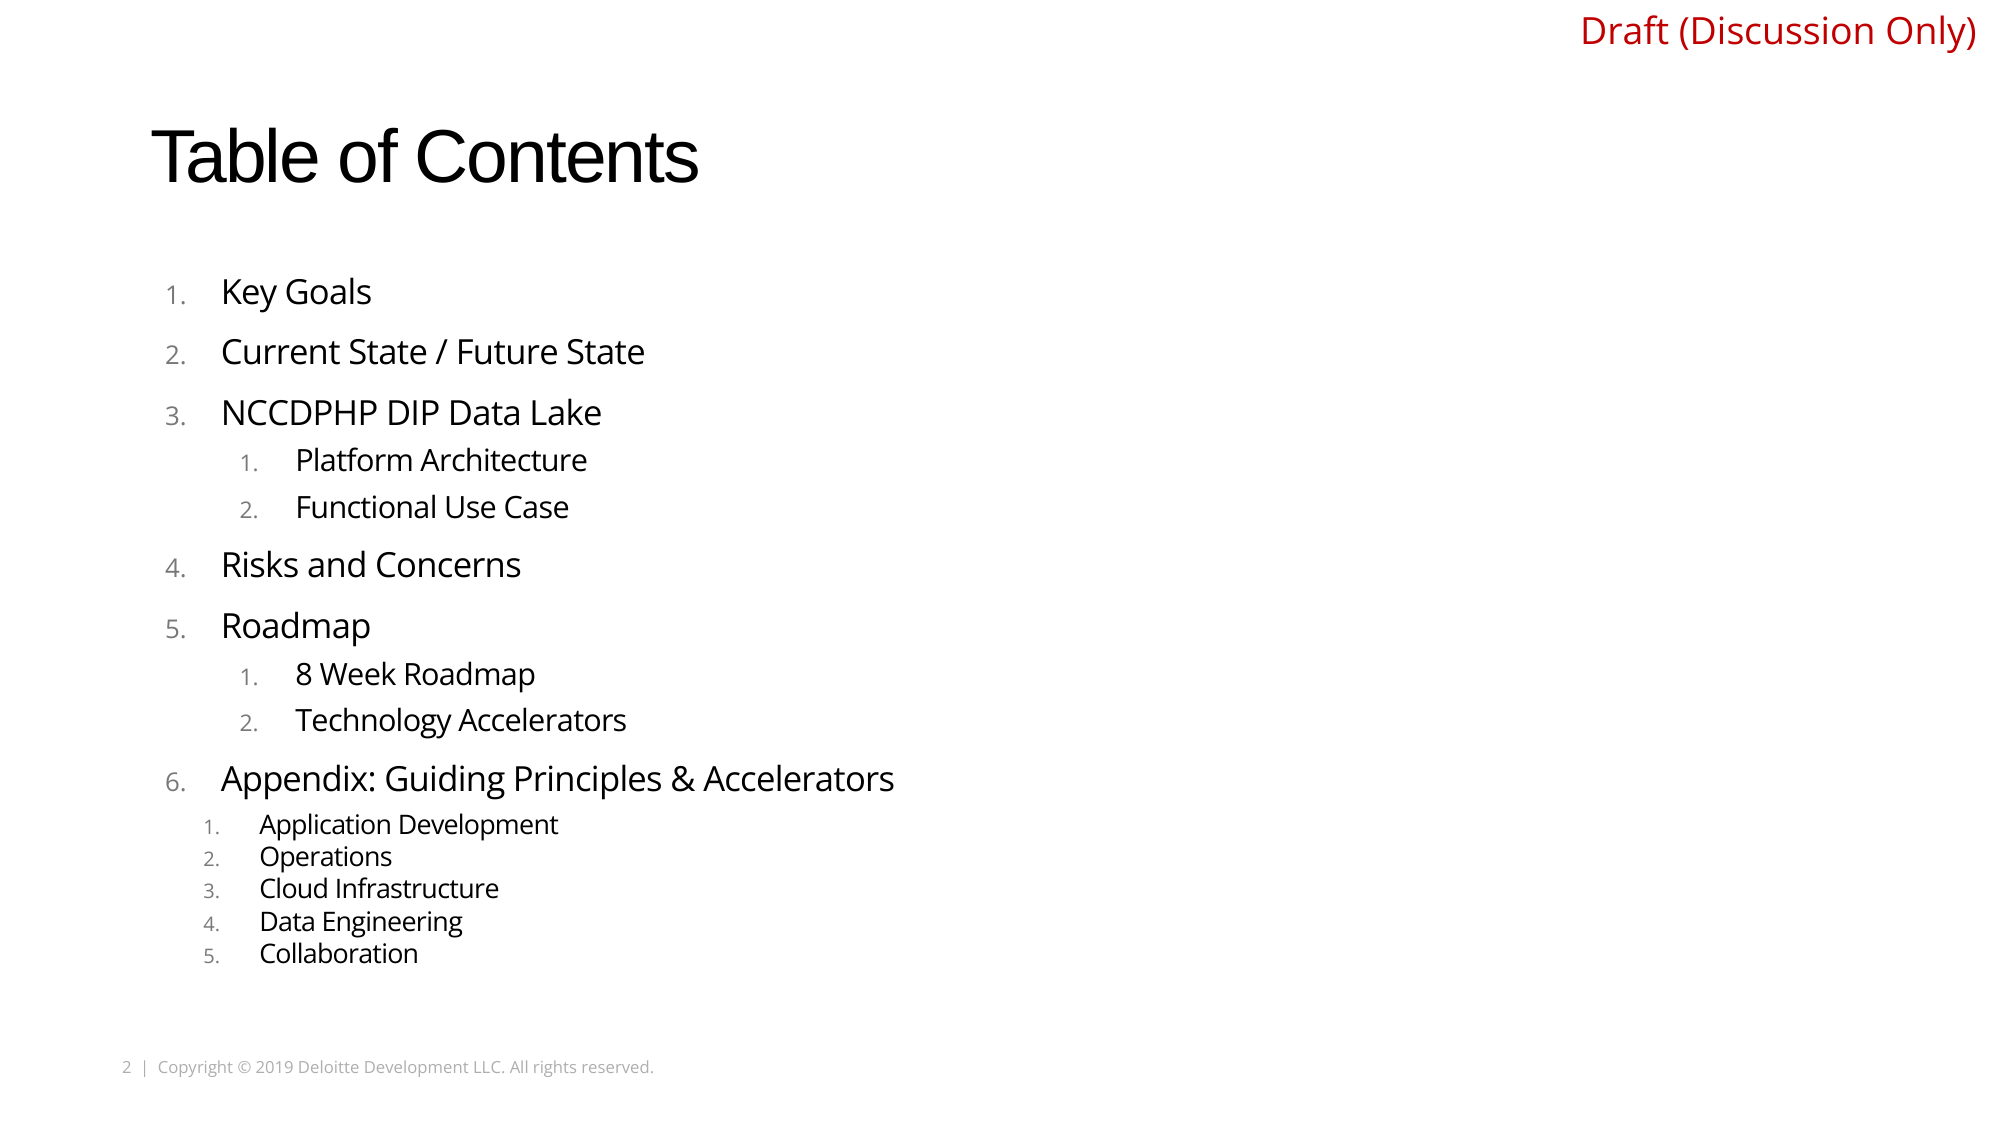

# Table of Contents
Key Goals
Current State / Future State
NCCDPHP DIP Data Lake
Platform Architecture
Functional Use Case
Risks and Concerns
Roadmap
8 Week Roadmap
Technology Accelerators
Appendix: Guiding Principles & Accelerators
Application Development
Operations
Cloud Infrastructure
Data Engineering
Collaboration